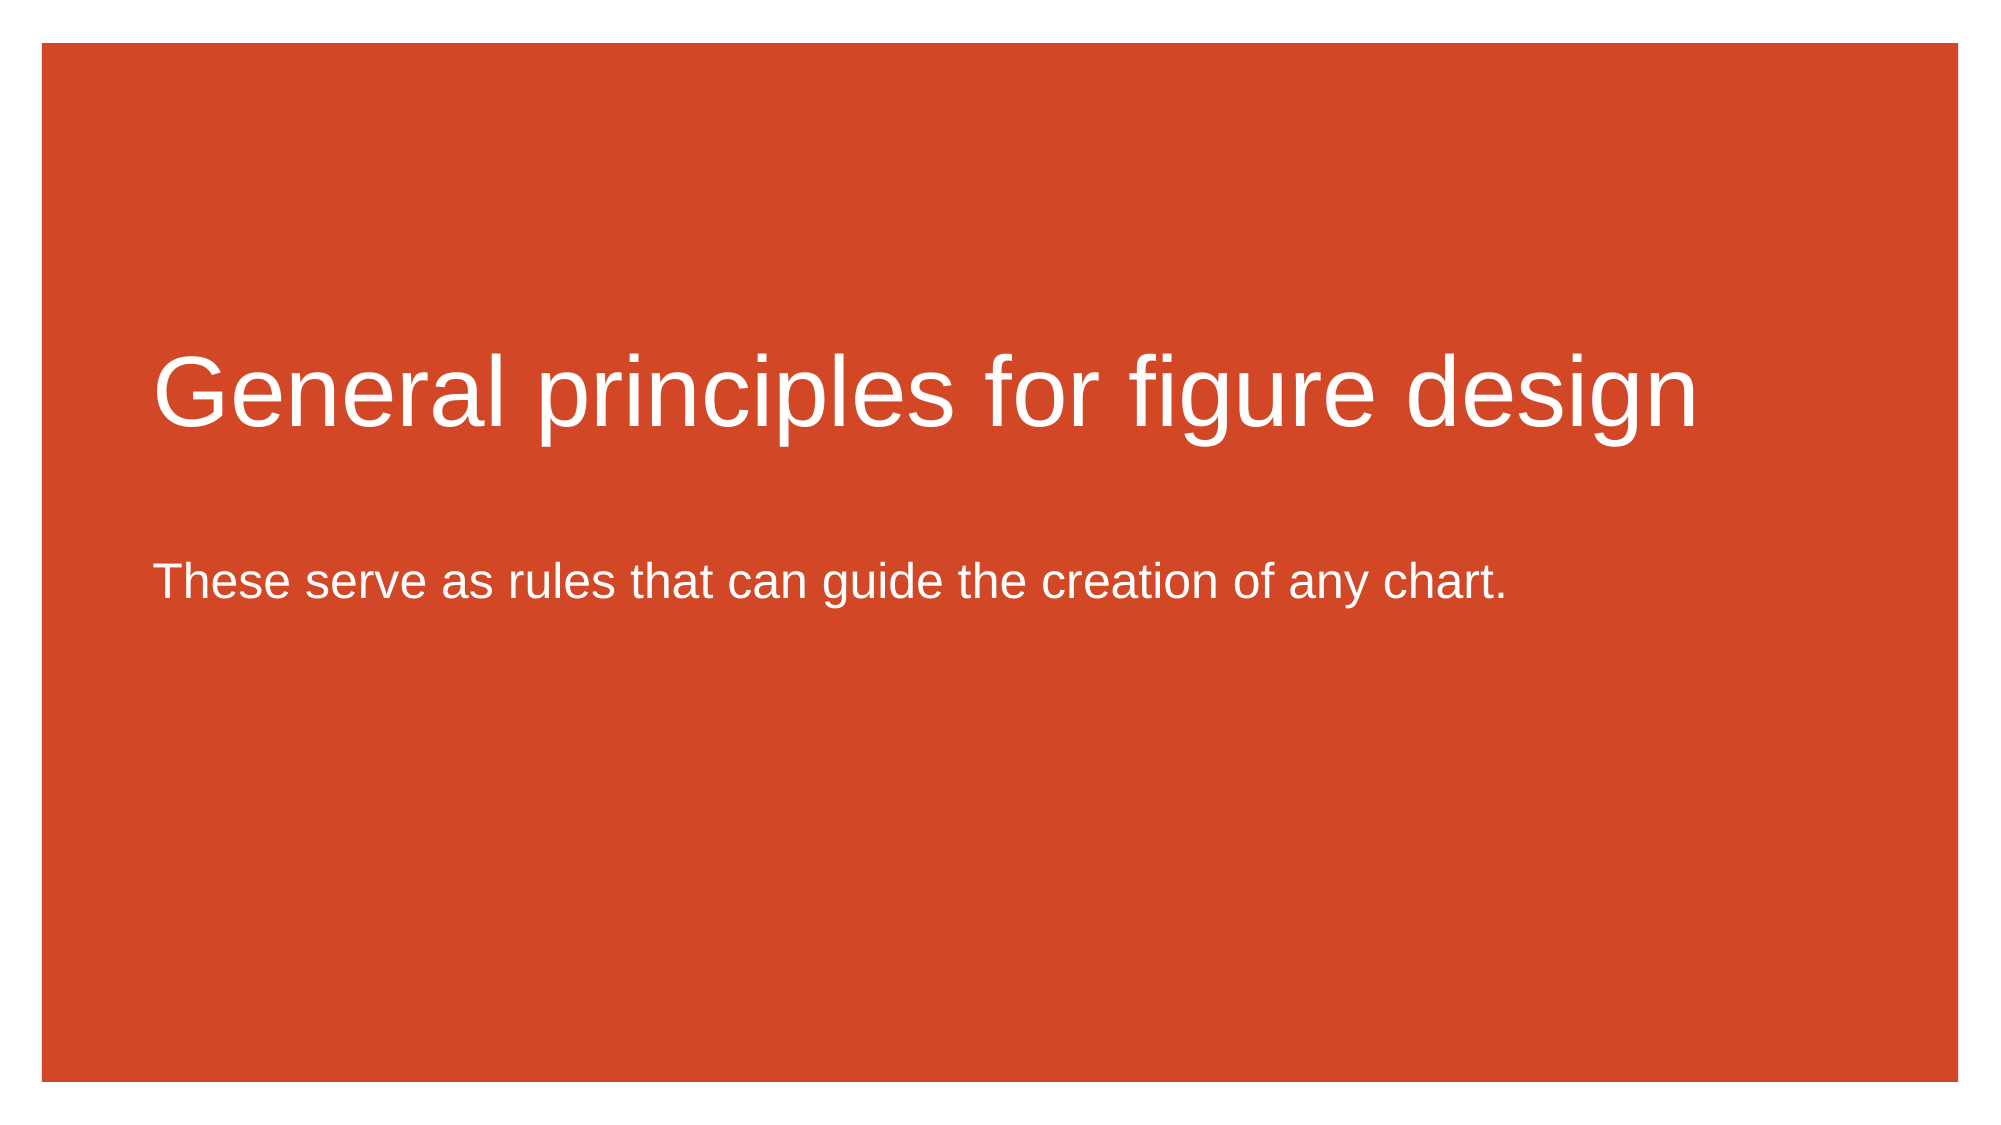

# General principles for figure design
These serve as rules that can guide the creation of any chart.